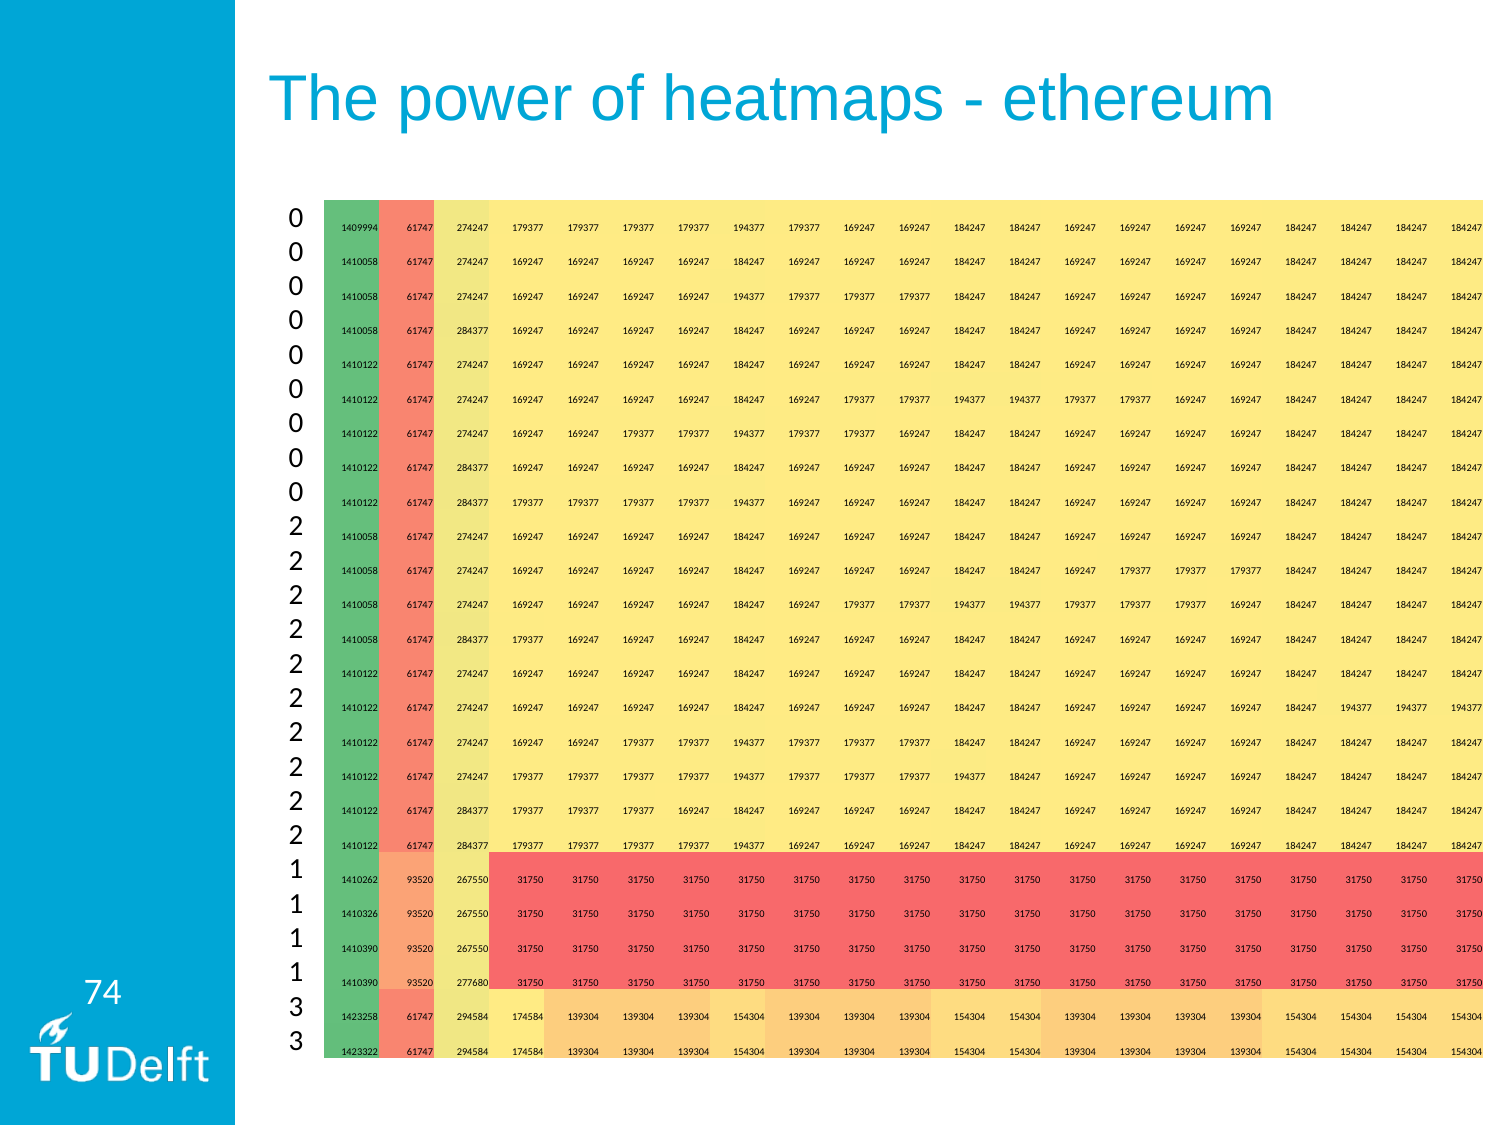

# The power of heatmaps - ethereum
| 0 | 1409994 | 61747 | 274247 | 179377 | 179377 | 179377 | 179377 | 194377 | 179377 | 169247 | 169247 | 184247 | 184247 | 169247 | 169247 | 169247 | 169247 | 184247 | 184247 | 184247 | 184247 |
| --- | --- | --- | --- | --- | --- | --- | --- | --- | --- | --- | --- | --- | --- | --- | --- | --- | --- | --- | --- | --- | --- |
| 0 | 1410058 | 61747 | 274247 | 169247 | 169247 | 169247 | 169247 | 184247 | 169247 | 169247 | 169247 | 184247 | 184247 | 169247 | 169247 | 169247 | 169247 | 184247 | 184247 | 184247 | 184247 |
| 0 | 1410058 | 61747 | 274247 | 169247 | 169247 | 169247 | 169247 | 194377 | 179377 | 179377 | 179377 | 184247 | 184247 | 169247 | 169247 | 169247 | 169247 | 184247 | 184247 | 184247 | 184247 |
| 0 | 1410058 | 61747 | 284377 | 169247 | 169247 | 169247 | 169247 | 184247 | 169247 | 169247 | 169247 | 184247 | 184247 | 169247 | 169247 | 169247 | 169247 | 184247 | 184247 | 184247 | 184247 |
| 0 | 1410122 | 61747 | 274247 | 169247 | 169247 | 169247 | 169247 | 184247 | 169247 | 169247 | 169247 | 184247 | 184247 | 169247 | 169247 | 169247 | 169247 | 184247 | 184247 | 184247 | 184247 |
| 0 | 1410122 | 61747 | 274247 | 169247 | 169247 | 169247 | 169247 | 184247 | 169247 | 179377 | 179377 | 194377 | 194377 | 179377 | 179377 | 169247 | 169247 | 184247 | 184247 | 184247 | 184247 |
| 0 | 1410122 | 61747 | 274247 | 169247 | 169247 | 179377 | 179377 | 194377 | 179377 | 179377 | 169247 | 184247 | 184247 | 169247 | 169247 | 169247 | 169247 | 184247 | 184247 | 184247 | 184247 |
| 0 | 1410122 | 61747 | 284377 | 169247 | 169247 | 169247 | 169247 | 184247 | 169247 | 169247 | 169247 | 184247 | 184247 | 169247 | 169247 | 169247 | 169247 | 184247 | 184247 | 184247 | 184247 |
| 0 | 1410122 | 61747 | 284377 | 179377 | 179377 | 179377 | 179377 | 194377 | 169247 | 169247 | 169247 | 184247 | 184247 | 169247 | 169247 | 169247 | 169247 | 184247 | 184247 | 184247 | 184247 |
| 2 | 1410058 | 61747 | 274247 | 169247 | 169247 | 169247 | 169247 | 184247 | 169247 | 169247 | 169247 | 184247 | 184247 | 169247 | 169247 | 169247 | 169247 | 184247 | 184247 | 184247 | 184247 |
| 2 | 1410058 | 61747 | 274247 | 169247 | 169247 | 169247 | 169247 | 184247 | 169247 | 169247 | 169247 | 184247 | 184247 | 169247 | 179377 | 179377 | 179377 | 184247 | 184247 | 184247 | 184247 |
| 2 | 1410058 | 61747 | 274247 | 169247 | 169247 | 169247 | 169247 | 184247 | 169247 | 179377 | 179377 | 194377 | 194377 | 179377 | 179377 | 179377 | 169247 | 184247 | 184247 | 184247 | 184247 |
| 2 | 1410058 | 61747 | 284377 | 179377 | 169247 | 169247 | 169247 | 184247 | 169247 | 169247 | 169247 | 184247 | 184247 | 169247 | 169247 | 169247 | 169247 | 184247 | 184247 | 184247 | 184247 |
| 2 | 1410122 | 61747 | 274247 | 169247 | 169247 | 169247 | 169247 | 184247 | 169247 | 169247 | 169247 | 184247 | 184247 | 169247 | 169247 | 169247 | 169247 | 184247 | 184247 | 184247 | 184247 |
| 2 | 1410122 | 61747 | 274247 | 169247 | 169247 | 169247 | 169247 | 184247 | 169247 | 169247 | 169247 | 184247 | 184247 | 169247 | 169247 | 169247 | 169247 | 184247 | 194377 | 194377 | 194377 |
| 2 | 1410122 | 61747 | 274247 | 169247 | 169247 | 179377 | 179377 | 194377 | 179377 | 179377 | 179377 | 184247 | 184247 | 169247 | 169247 | 169247 | 169247 | 184247 | 184247 | 184247 | 184247 |
| 2 | 1410122 | 61747 | 274247 | 179377 | 179377 | 179377 | 179377 | 194377 | 179377 | 179377 | 179377 | 194377 | 184247 | 169247 | 169247 | 169247 | 169247 | 184247 | 184247 | 184247 | 184247 |
| 2 | 1410122 | 61747 | 284377 | 179377 | 179377 | 179377 | 169247 | 184247 | 169247 | 169247 | 169247 | 184247 | 184247 | 169247 | 169247 | 169247 | 169247 | 184247 | 184247 | 184247 | 184247 |
| 2 | 1410122 | 61747 | 284377 | 179377 | 179377 | 179377 | 179377 | 194377 | 169247 | 169247 | 169247 | 184247 | 184247 | 169247 | 169247 | 169247 | 169247 | 184247 | 184247 | 184247 | 184247 |
| 1 | 1410262 | 93520 | 267550 | 31750 | 31750 | 31750 | 31750 | 31750 | 31750 | 31750 | 31750 | 31750 | 31750 | 31750 | 31750 | 31750 | 31750 | 31750 | 31750 | 31750 | 31750 |
| 1 | 1410326 | 93520 | 267550 | 31750 | 31750 | 31750 | 31750 | 31750 | 31750 | 31750 | 31750 | 31750 | 31750 | 31750 | 31750 | 31750 | 31750 | 31750 | 31750 | 31750 | 31750 |
| 1 | 1410390 | 93520 | 267550 | 31750 | 31750 | 31750 | 31750 | 31750 | 31750 | 31750 | 31750 | 31750 | 31750 | 31750 | 31750 | 31750 | 31750 | 31750 | 31750 | 31750 | 31750 |
| 1 | 1410390 | 93520 | 277680 | 31750 | 31750 | 31750 | 31750 | 31750 | 31750 | 31750 | 31750 | 31750 | 31750 | 31750 | 31750 | 31750 | 31750 | 31750 | 31750 | 31750 | 31750 |
| 3 | 1423258 | 61747 | 294584 | 174584 | 139304 | 139304 | 139304 | 154304 | 139304 | 139304 | 139304 | 154304 | 154304 | 139304 | 139304 | 139304 | 139304 | 154304 | 154304 | 154304 | 154304 |
| 3 | 1423322 | 61747 | 294584 | 174584 | 139304 | 139304 | 139304 | 154304 | 139304 | 139304 | 139304 | 154304 | 154304 | 139304 | 139304 | 139304 | 139304 | 154304 | 154304 | 154304 | 154304 |